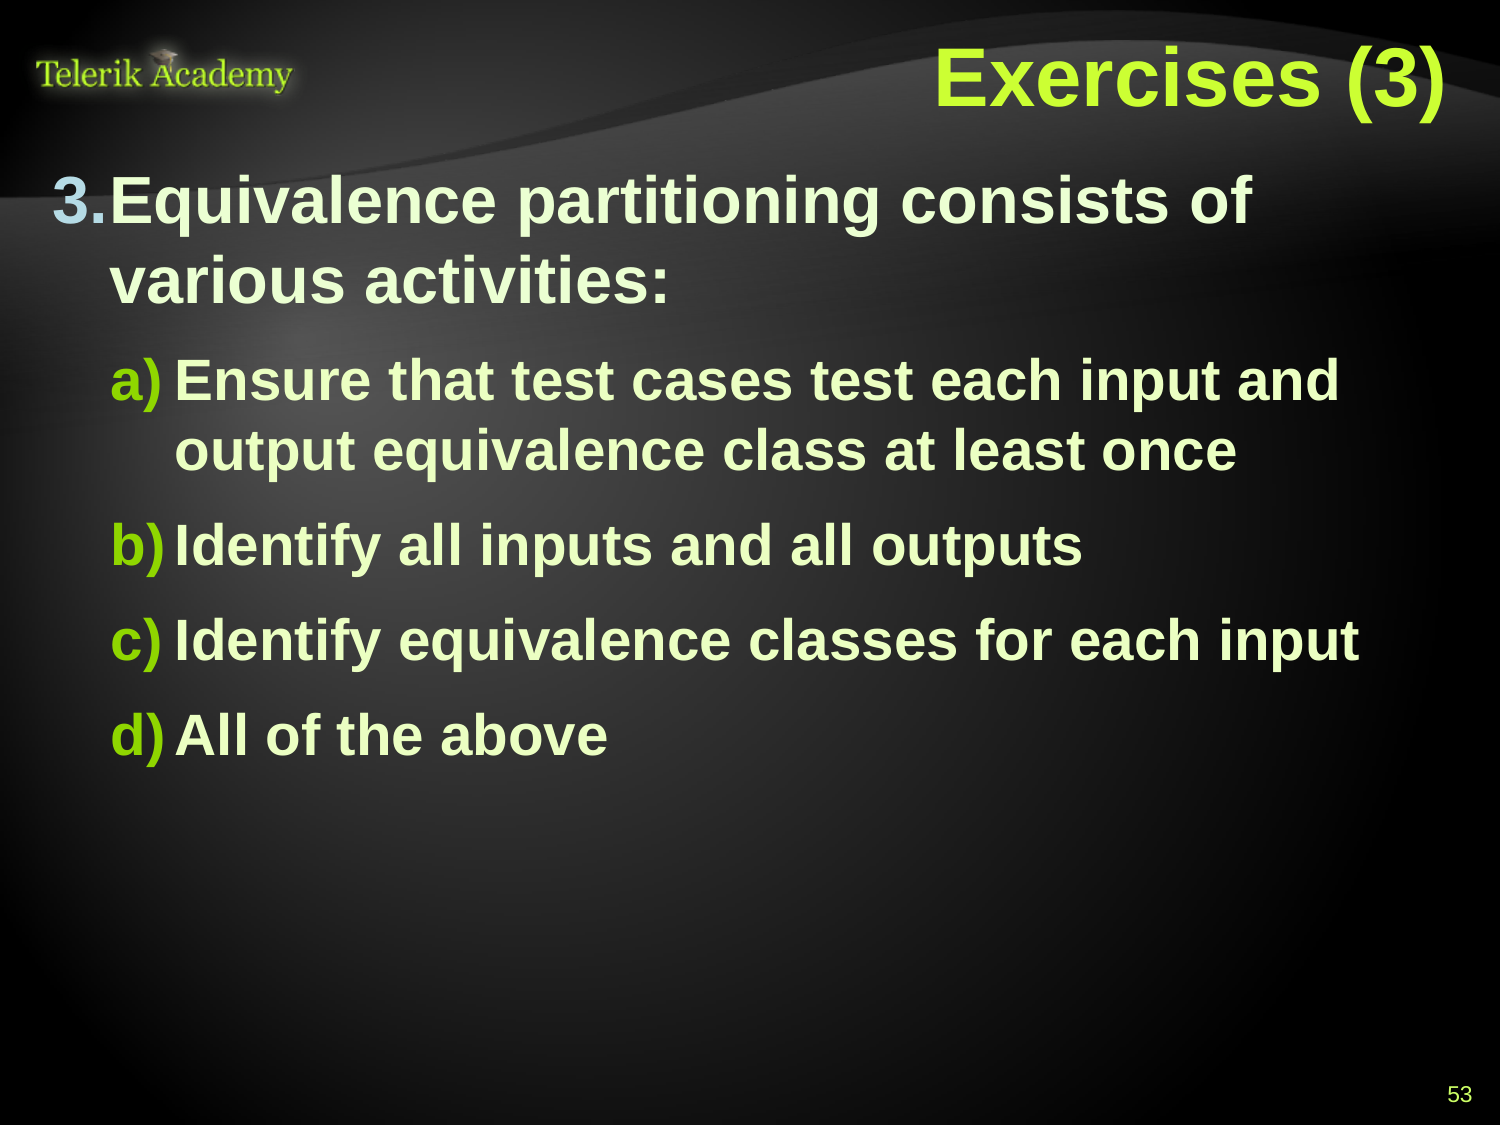

# Exercises (3)
Equivalence partitioning consists of various activities:
Ensure that test cases test each input and output equivalence class at least once
Identify all inputs and all outputs
Identify equivalence classes for each input
All of the above
53